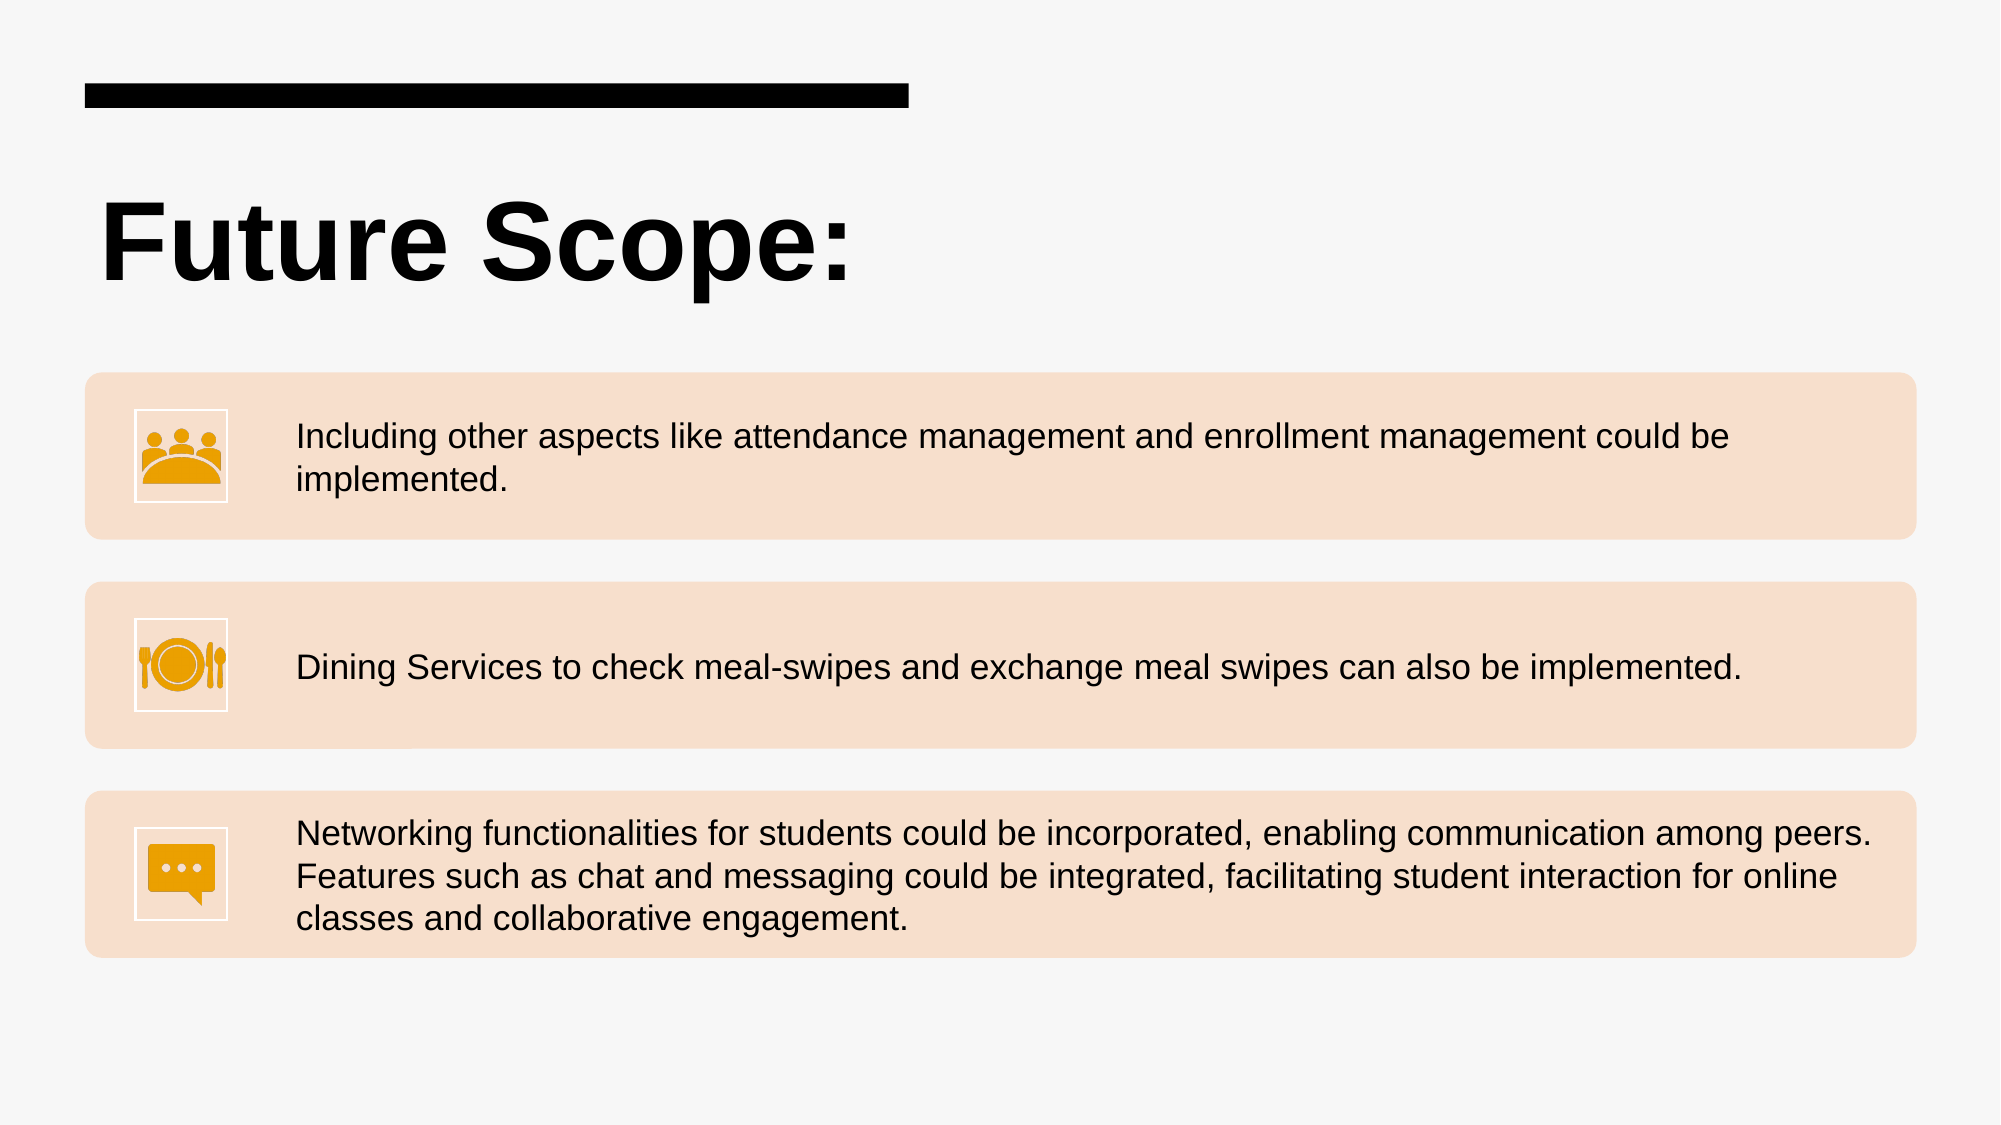

# Future Scope:
Including other aspects like attendance management and enrollment management could be implemented.
Dining Services to check meal-swipes and exchange meal swipes can also be implemented.
Networking functionalities for students could be incorporated, enabling communication among peers. Features such as chat and messaging could be integrated, facilitating student interaction for online classes and collaborative engagement.